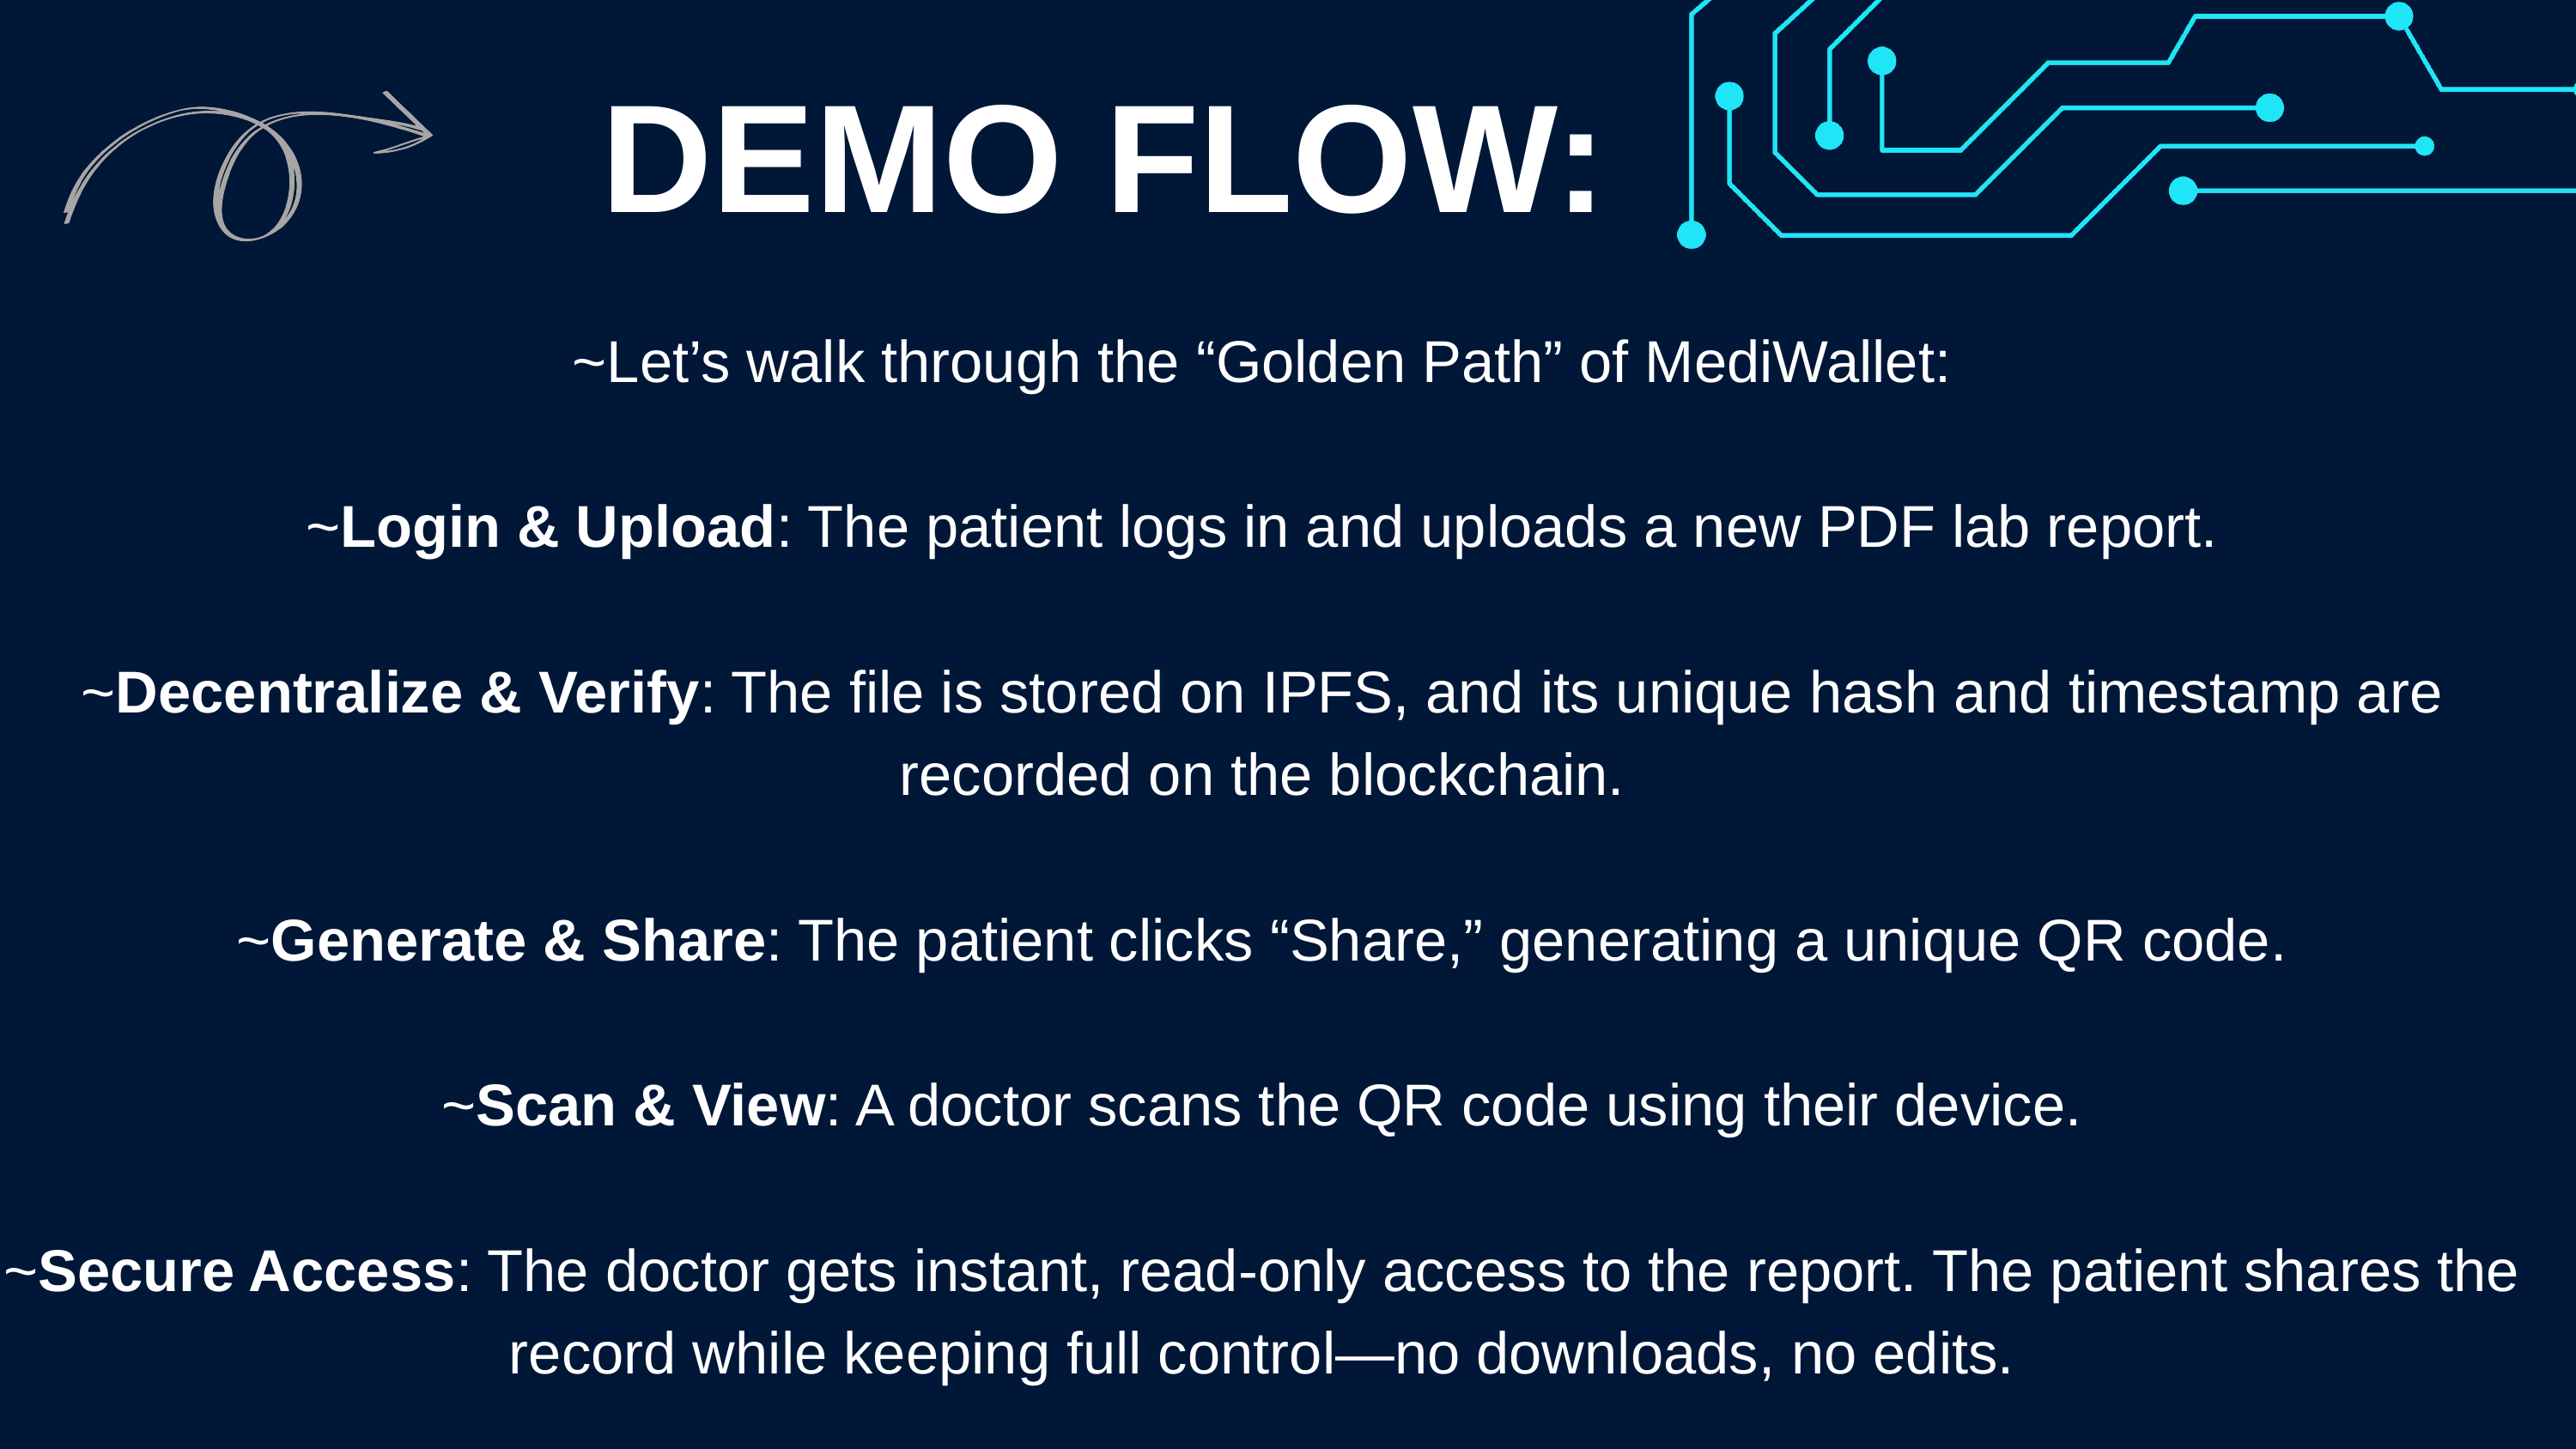

DEMO FLOW:

~Let’s walk through the “Golden Path” of MediWallet:

~Login & Upload: The patient logs in and uploads a new PDF lab report.

~Decentralize & Verify: The file is stored on IPFS, and its unique hash and timestamp are recorded on the blockchain.

~Generate & Share: The patient clicks “Share,” generating a unique QR code.

~Scan & View: A doctor scans the QR code using their device.

~Secure Access: The doctor gets instant, read-only access to the report. The patient shares the record while keeping full control—no downloads, no edits.